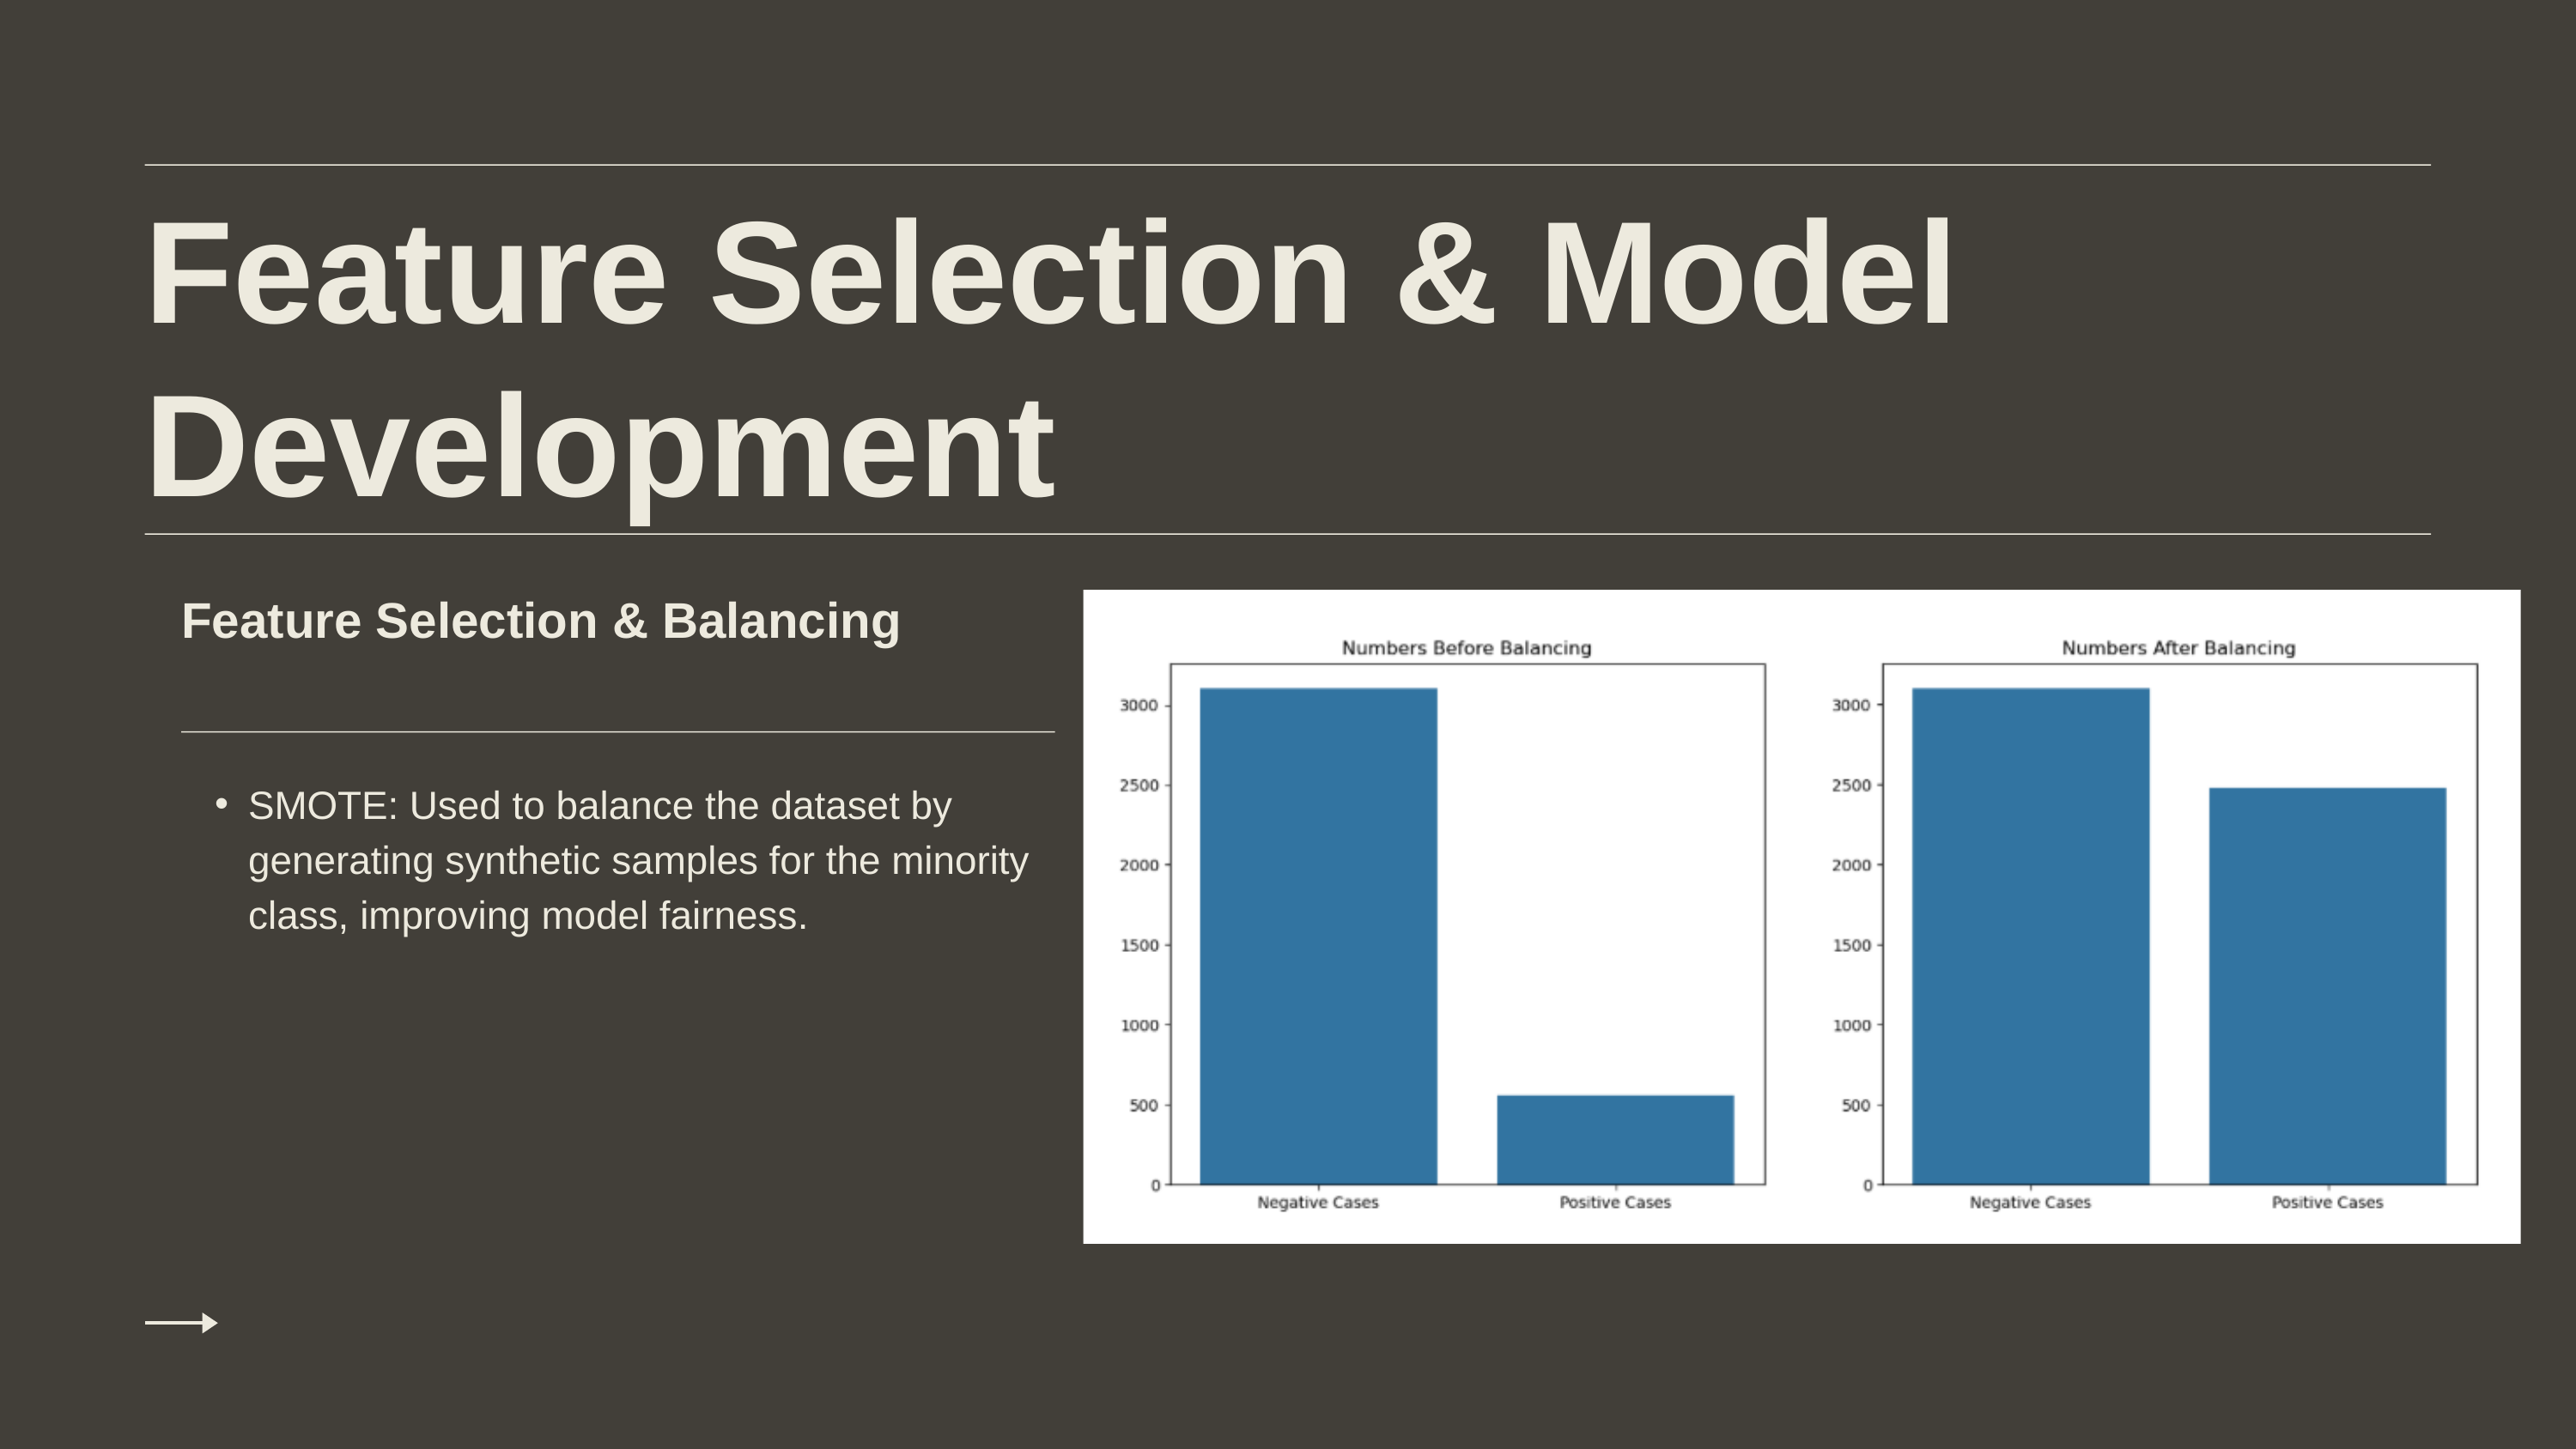

Feature Selection & Model Development

Feature Selection & Balancing
SMOTE: Used to balance the dataset by generating synthetic samples for the minority class, improving model fairness​.